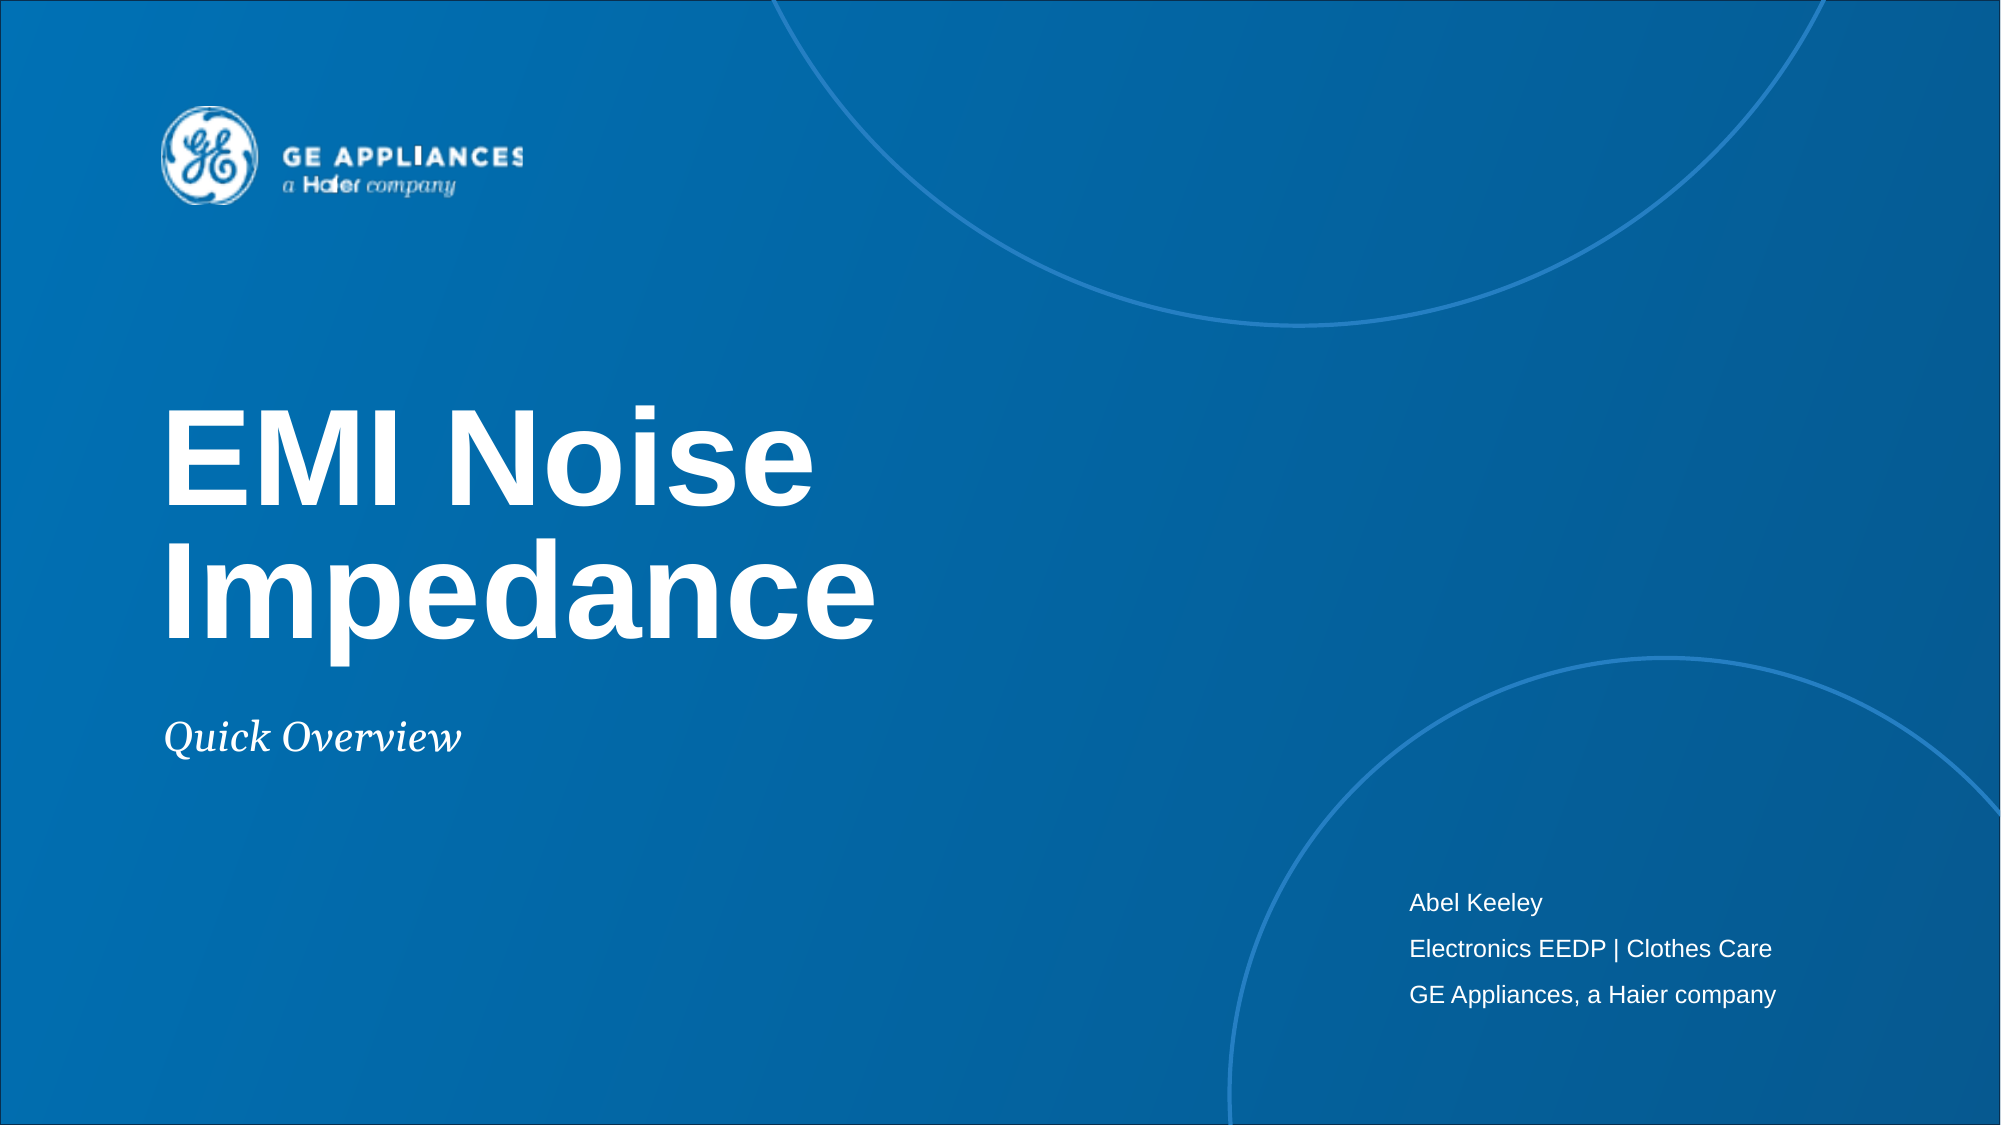

# EMI Noise Impedance
Quick Overview

Abel Keeley
Electronics EEDP | Clothes Care
GE Appliances, a Haier company